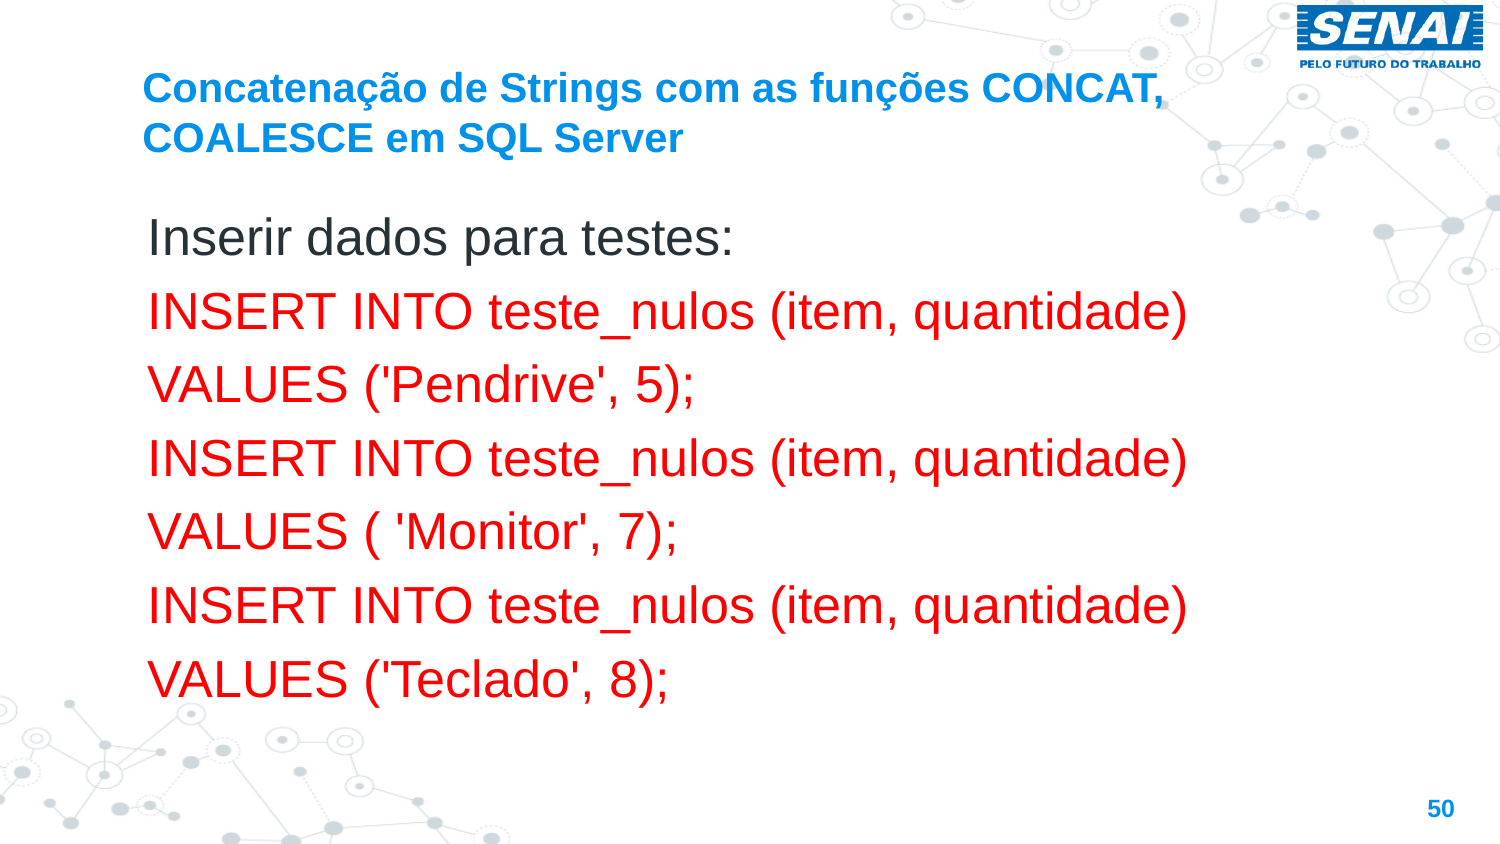

# Concatenação de Strings com as funções CONCAT,  COALESCE em SQL Server
Inserir dados para testes:
INSERT INTO teste_nulos (item, quantidade)
VALUES ('Pendrive', 5);
INSERT INTO teste_nulos (item, quantidade)
VALUES ( 'Monitor', 7);
INSERT INTO teste_nulos (item, quantidade)
VALUES ('Teclado', 8);
50